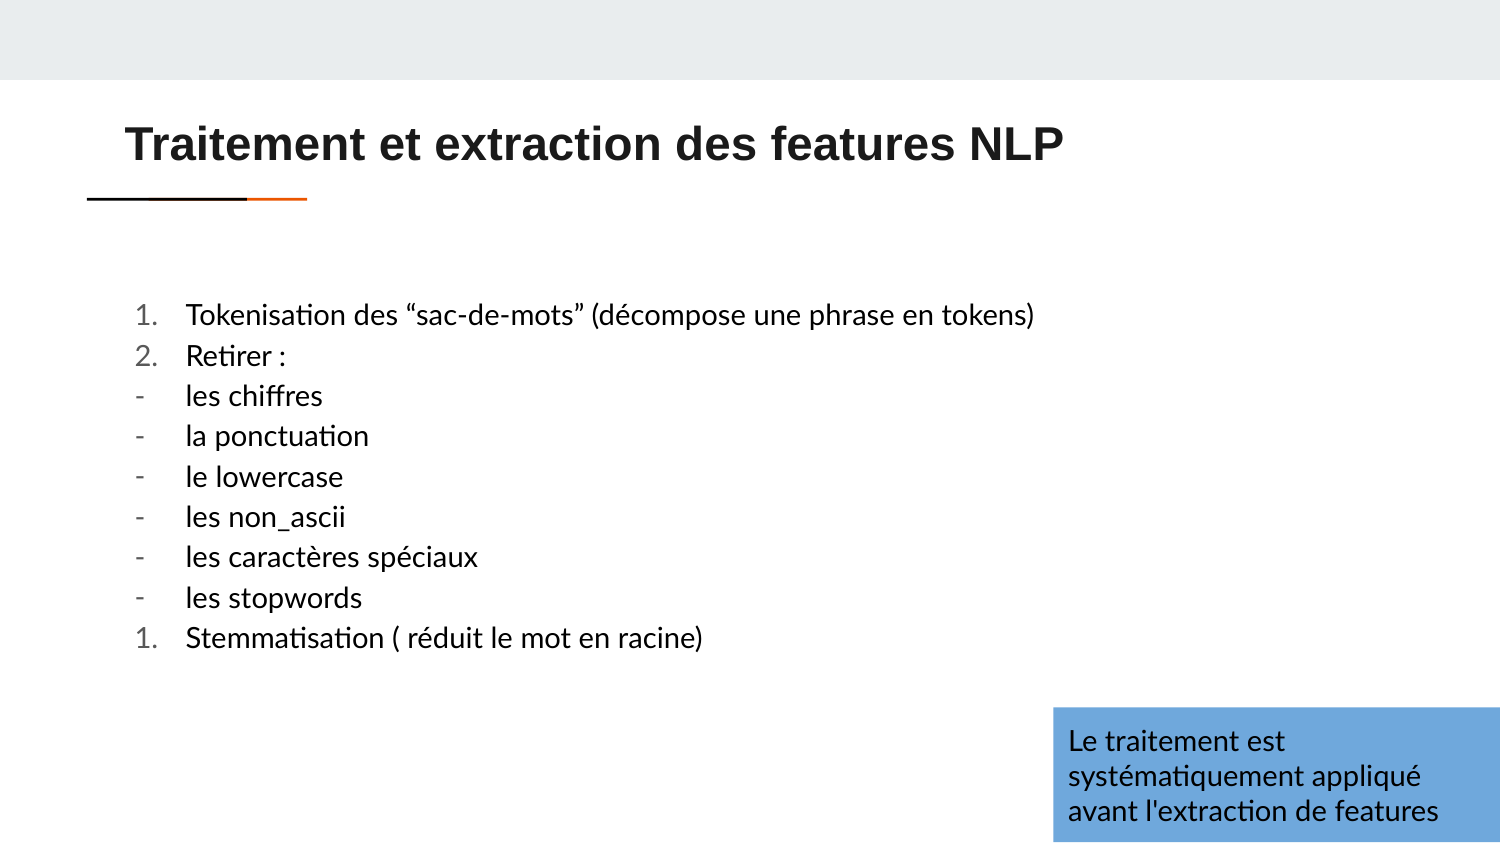

# Traitement et extraction des features NLP

Tokenisation des “sac-de-mots” (décompose une phrase en tokens)
Retirer :
les chiffres
la ponctuation
le lowercase
les non_ascii
les caractères spéciaux
les stopwords
Stemmatisation ( réduit le mot en racine)
Le traitement est systématiquement appliqué avant l'extraction de features